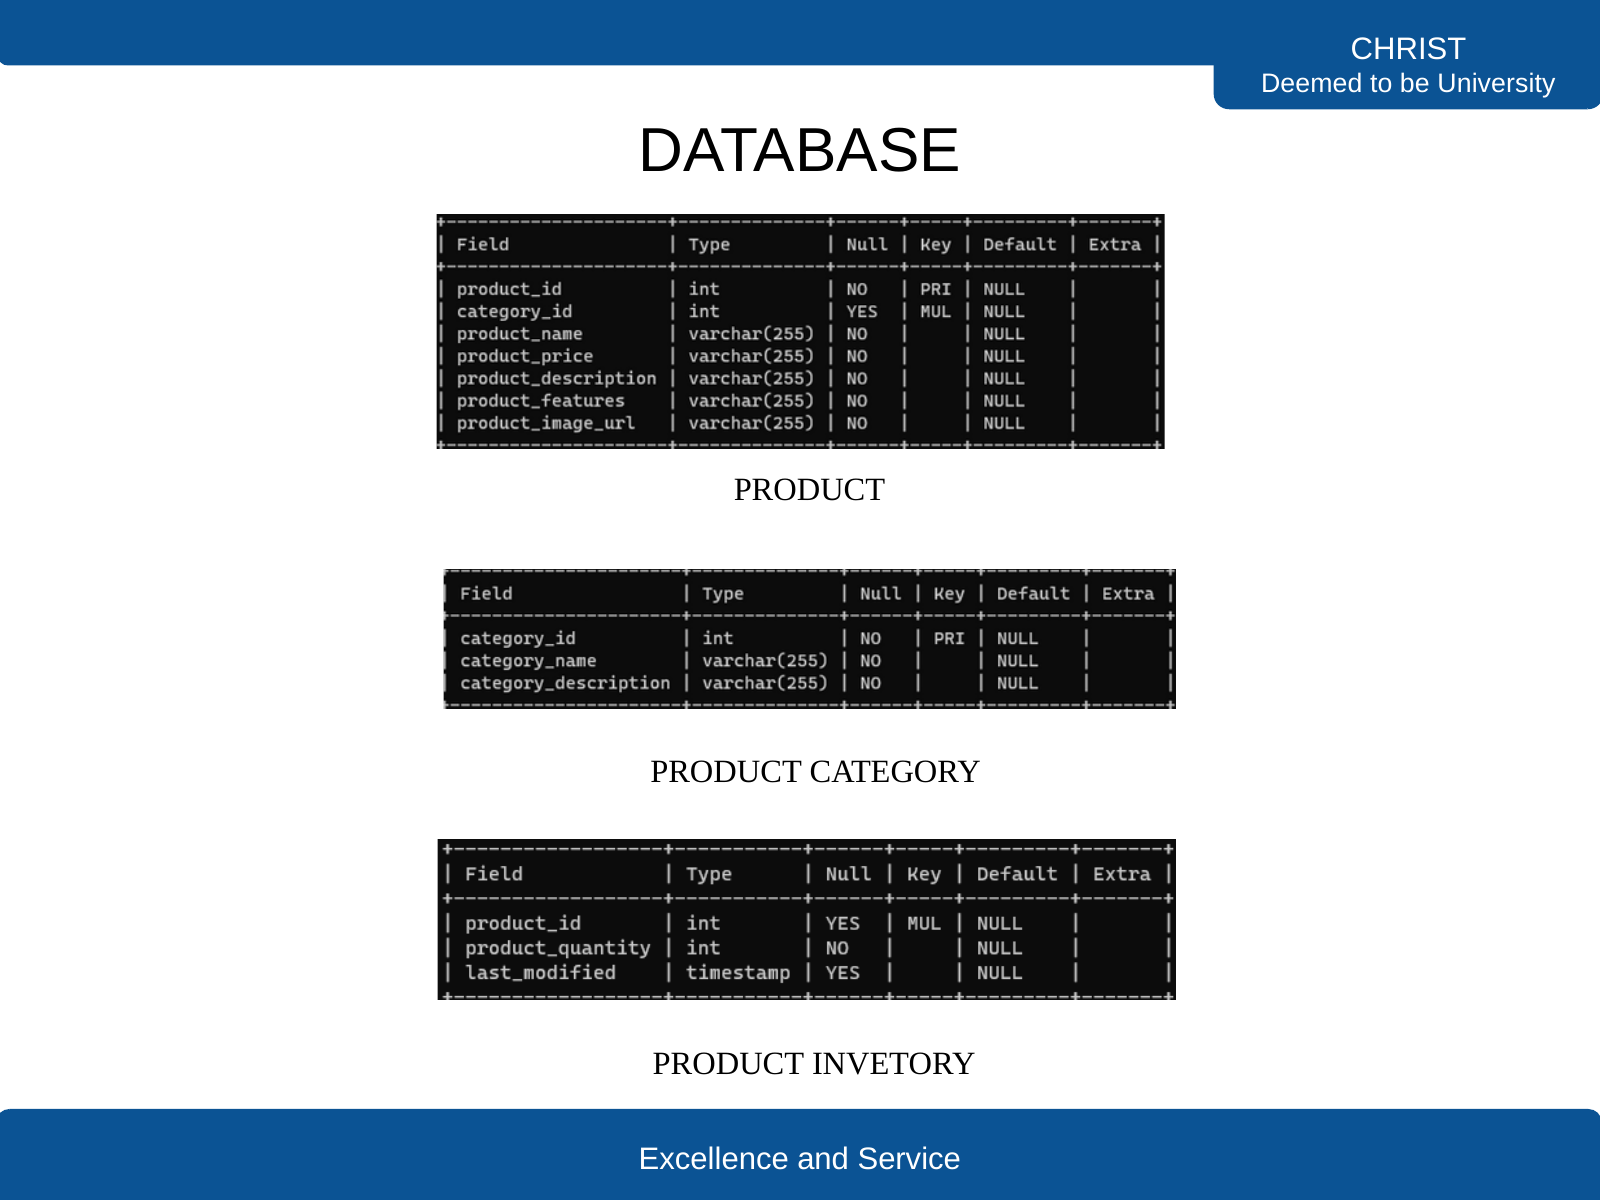

CHRIST
Deemed to be University
DATABASE

PRODUCT

PRODUCT CATEGORY

PRODUCT INVETORY

Excellence and Service